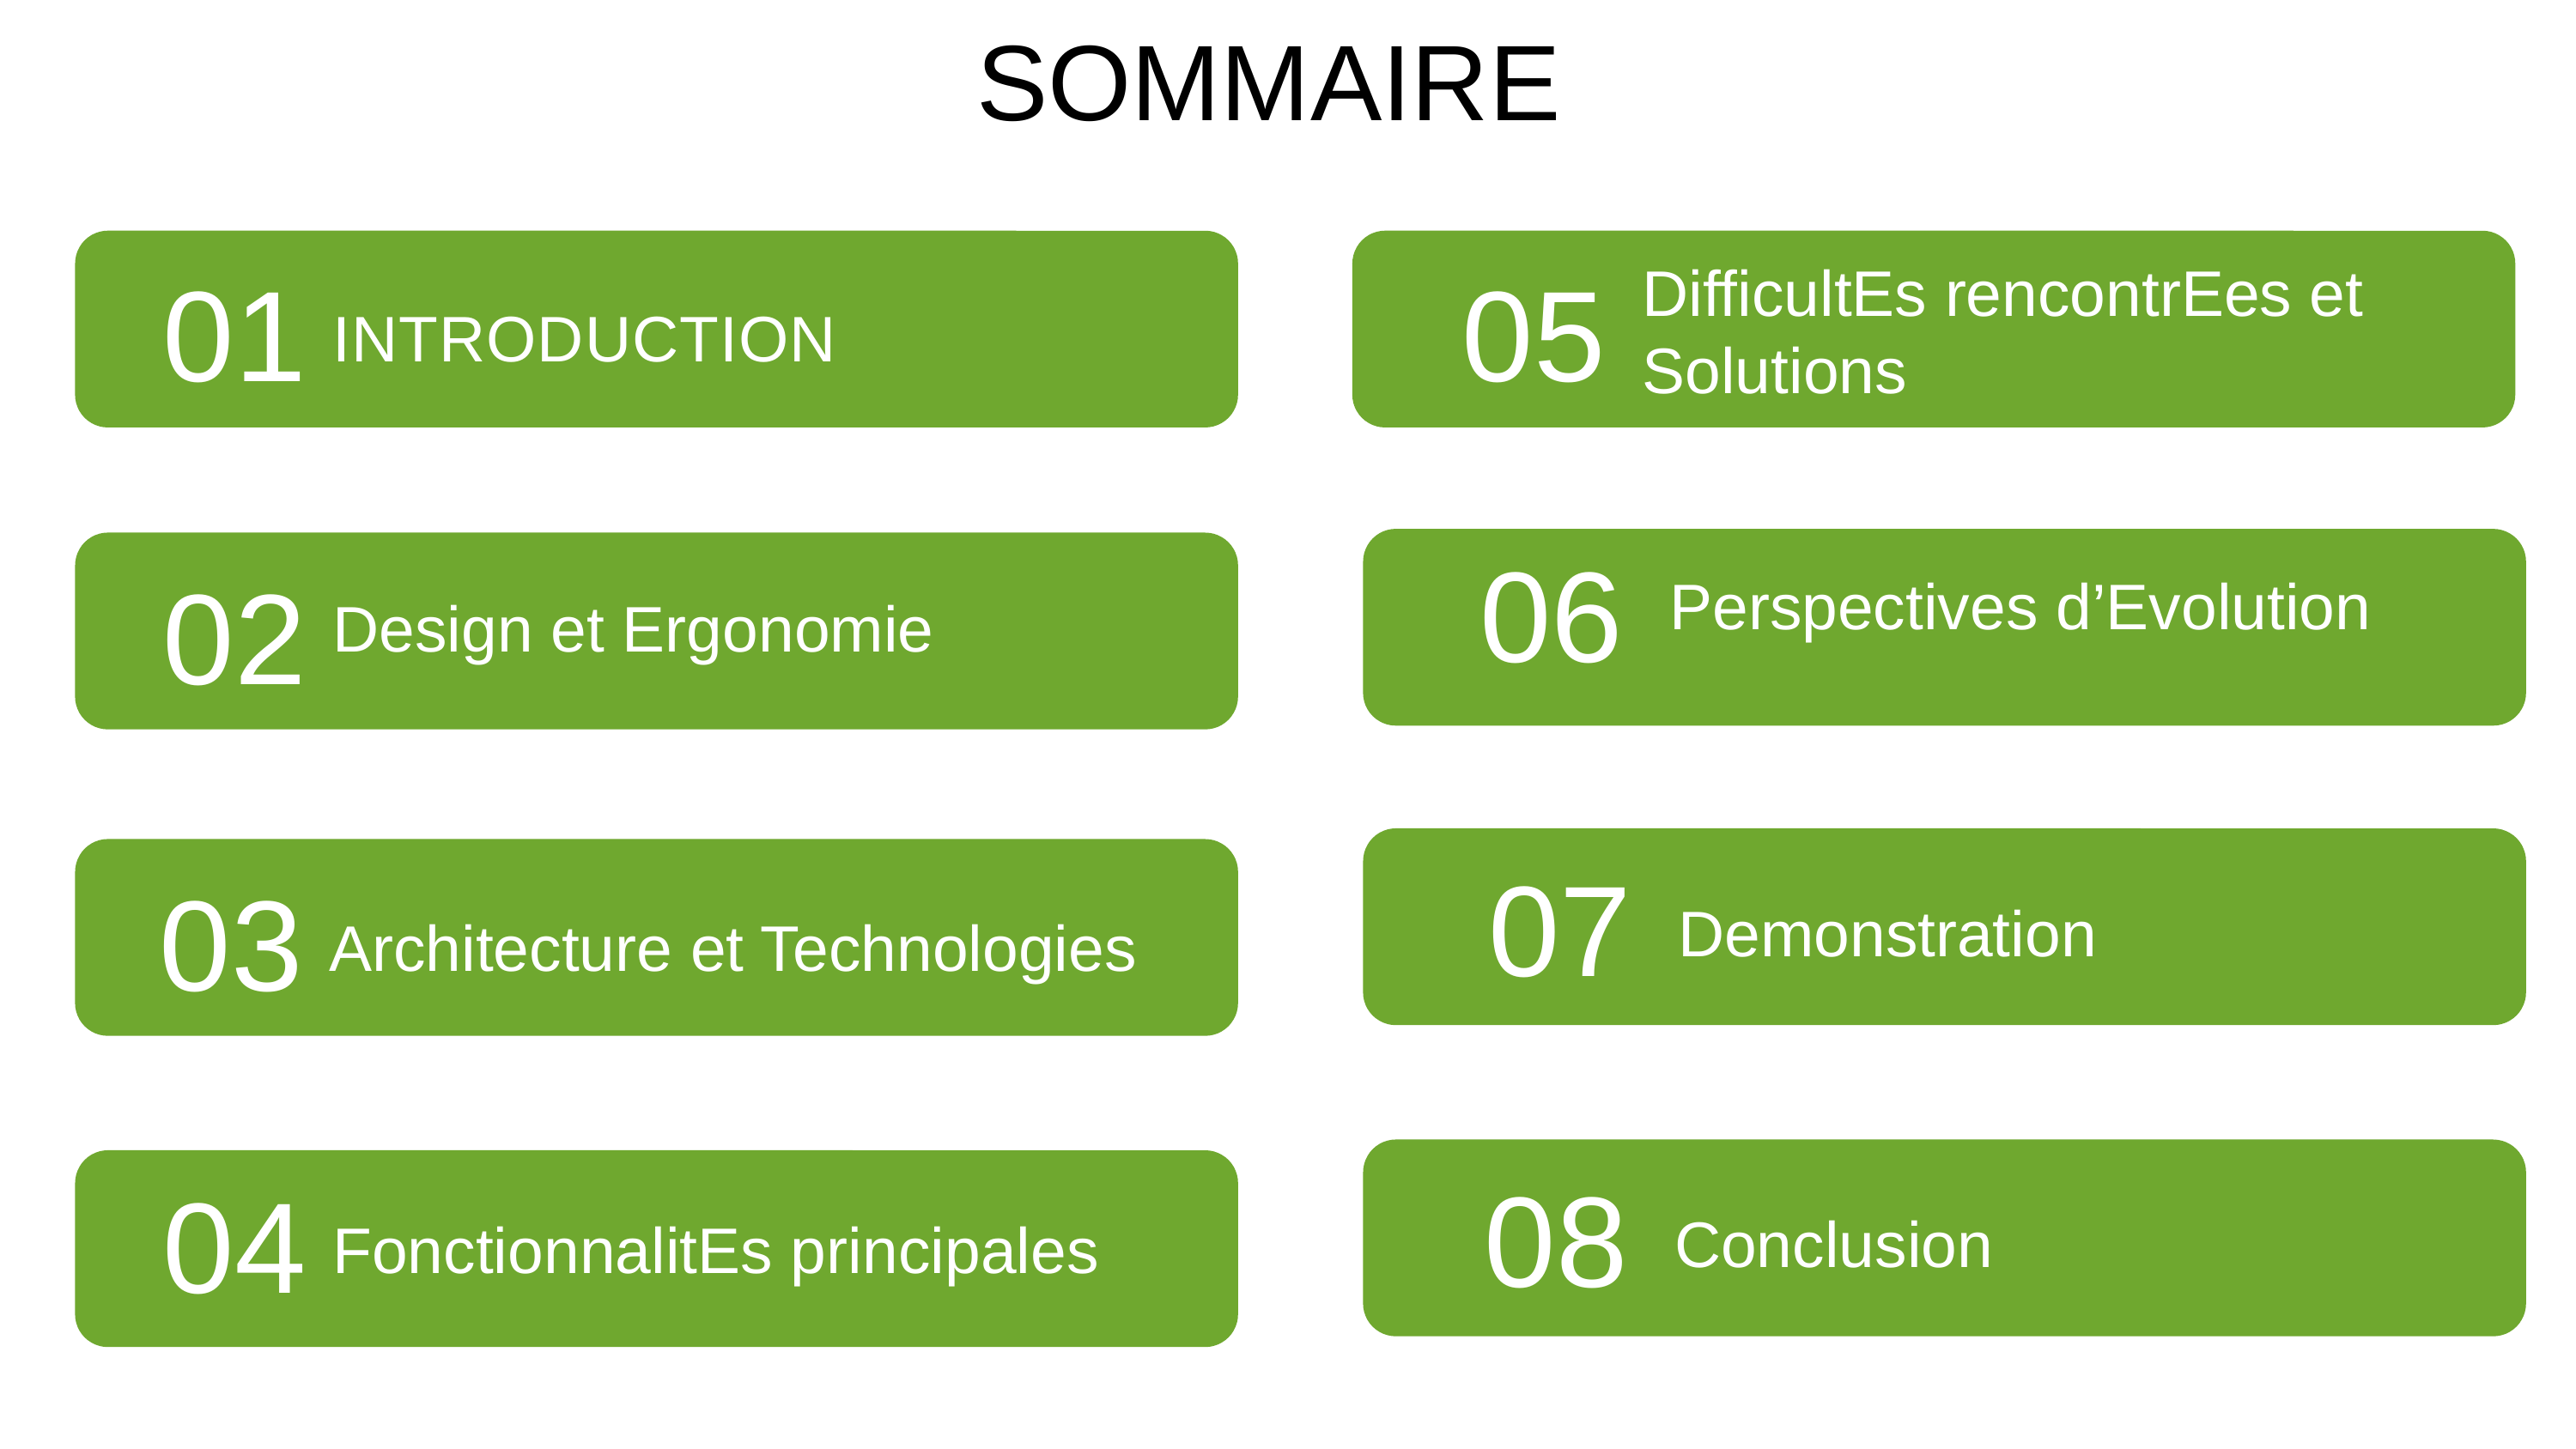

SOMMAIRE
01
05

DifficultEs rencontrEes et Solutions
INTRODUCTION
06

02
Perspectives d’Evolution
Design et Ergonomie
07

03
Demonstration
Architecture et Technologies

03
08

04

Conclusion
FonctionnalitEs principales

INTRODUCTION